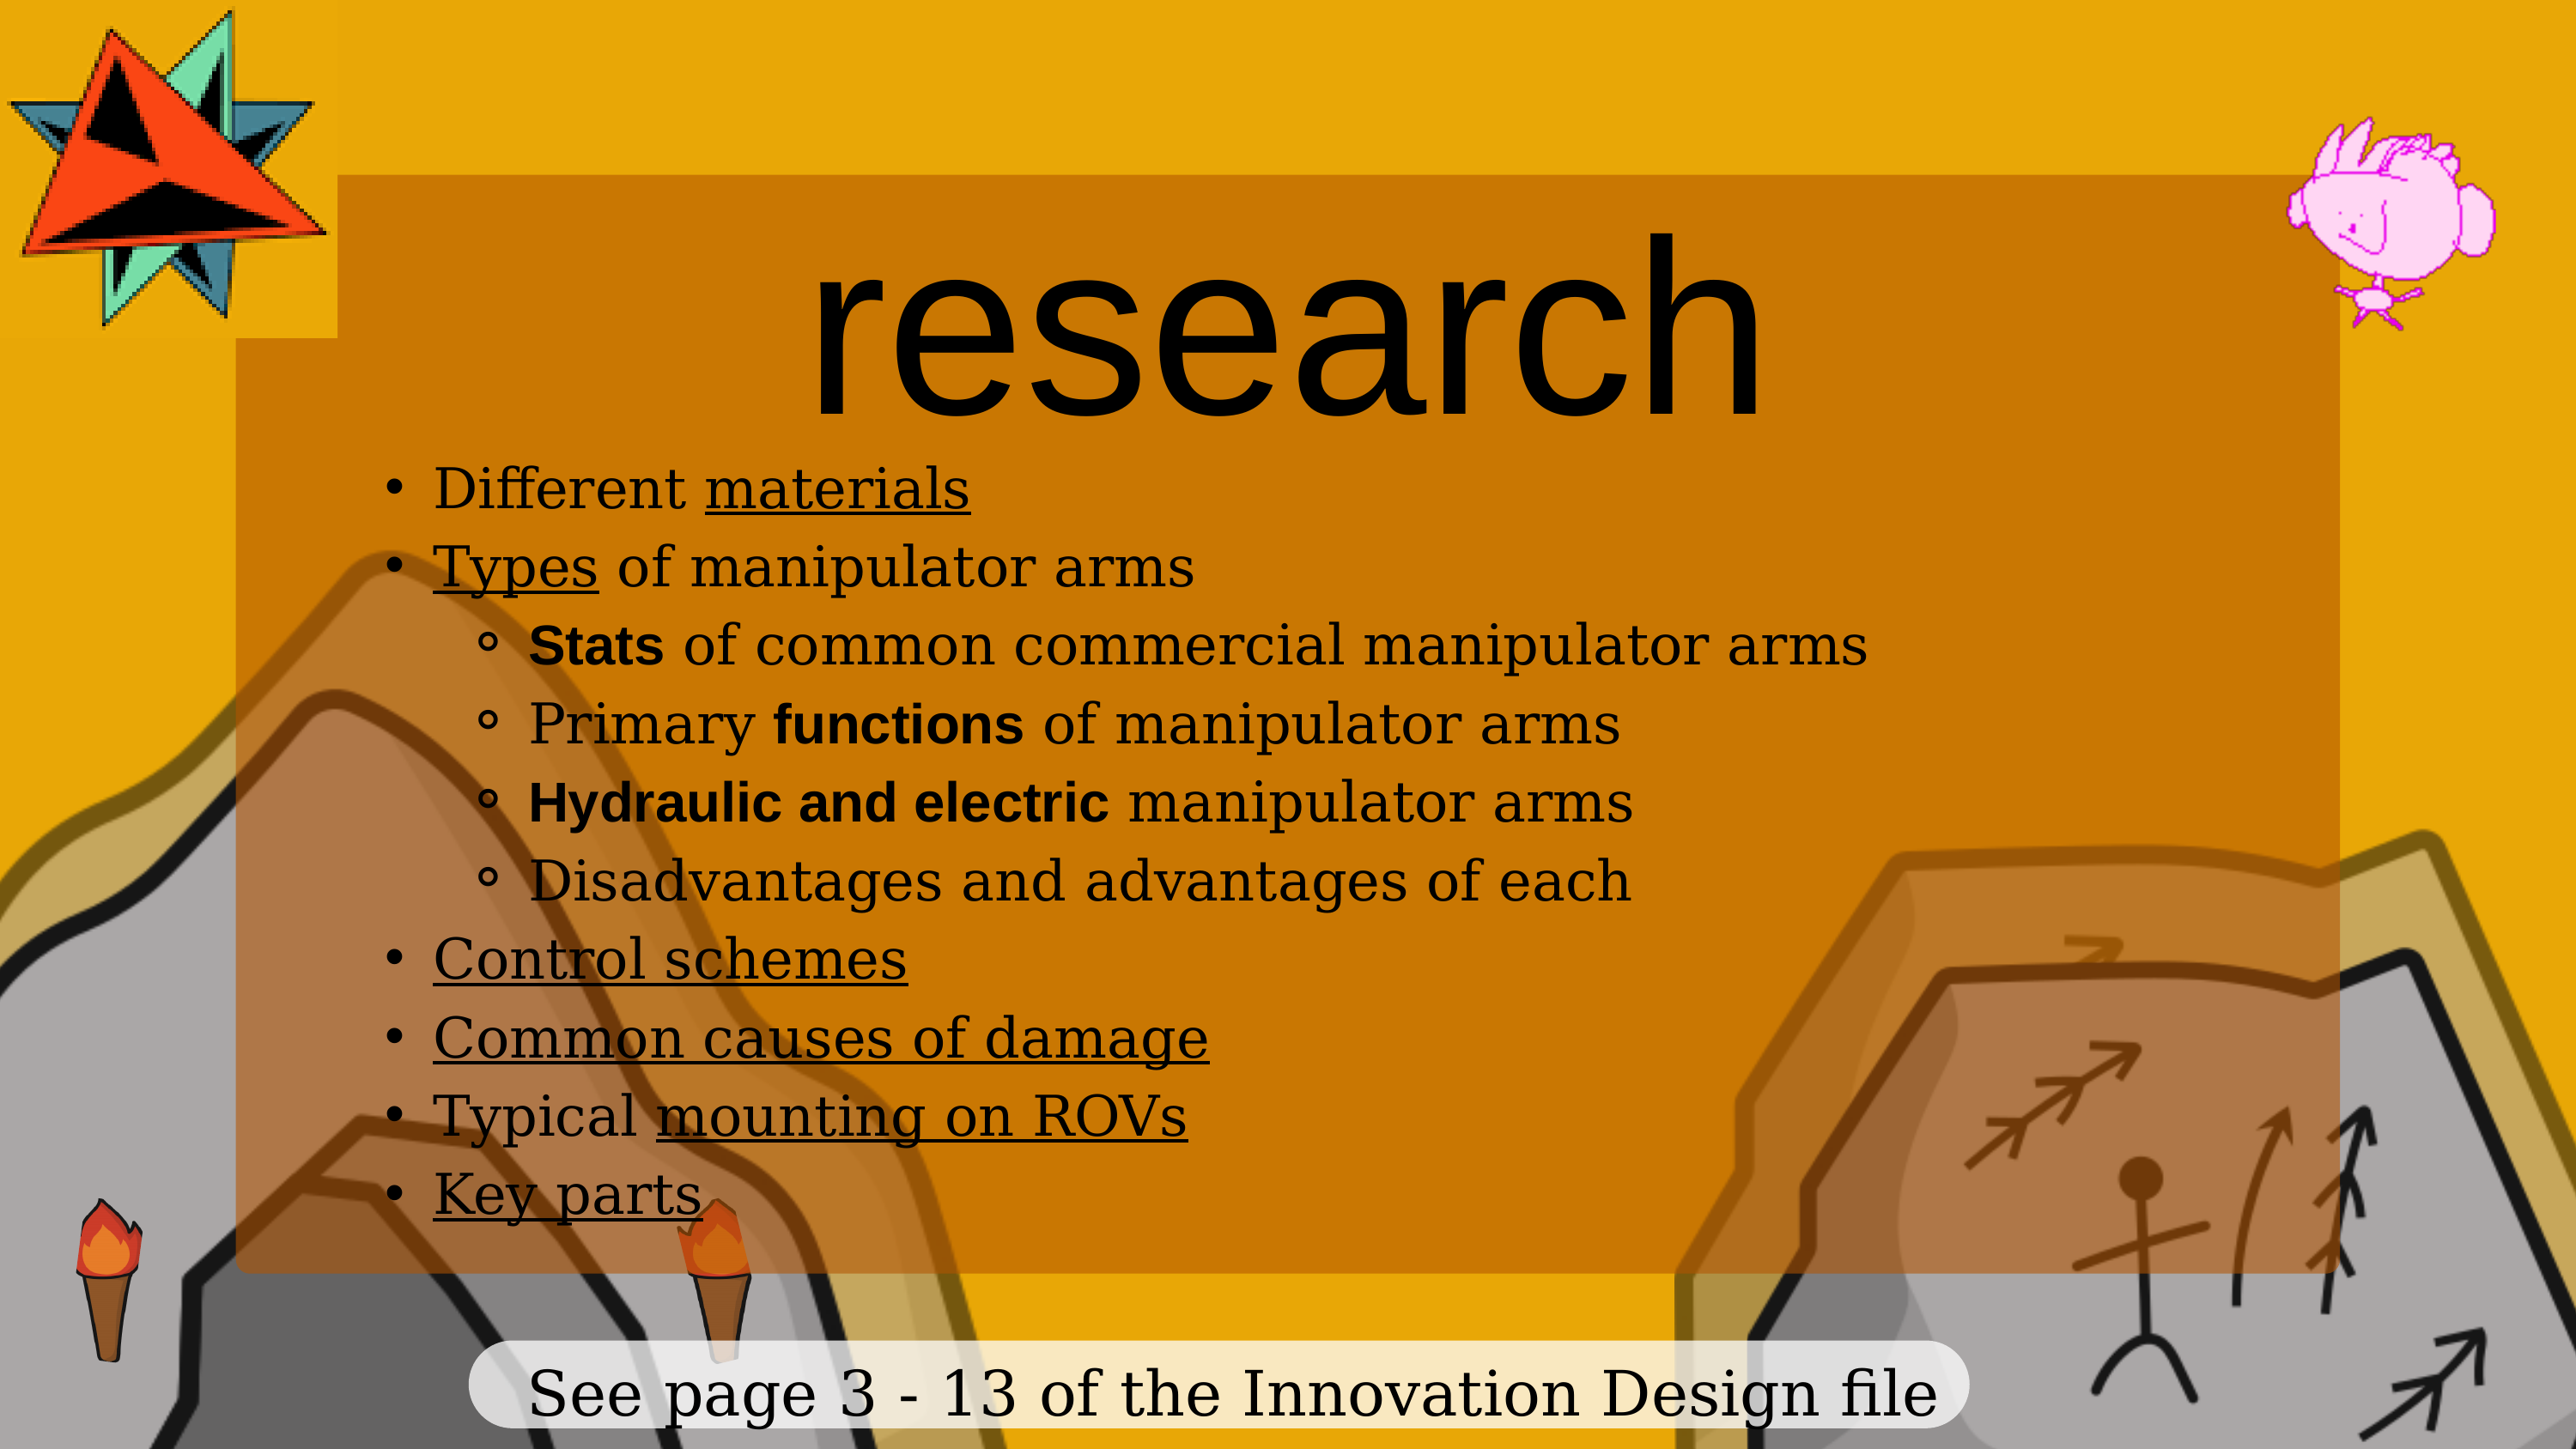

research

Different materials
Types of manipulator arms
Stats of common commercial manipulator arms
Primary functions of manipulator arms
Hydraulic and electric manipulator arms
Disadvantages and advantages of each
Control schemes
Common causes of damage
Typical mounting on ROVs
Key parts

See page 3 - 13 of the Innovation Design file